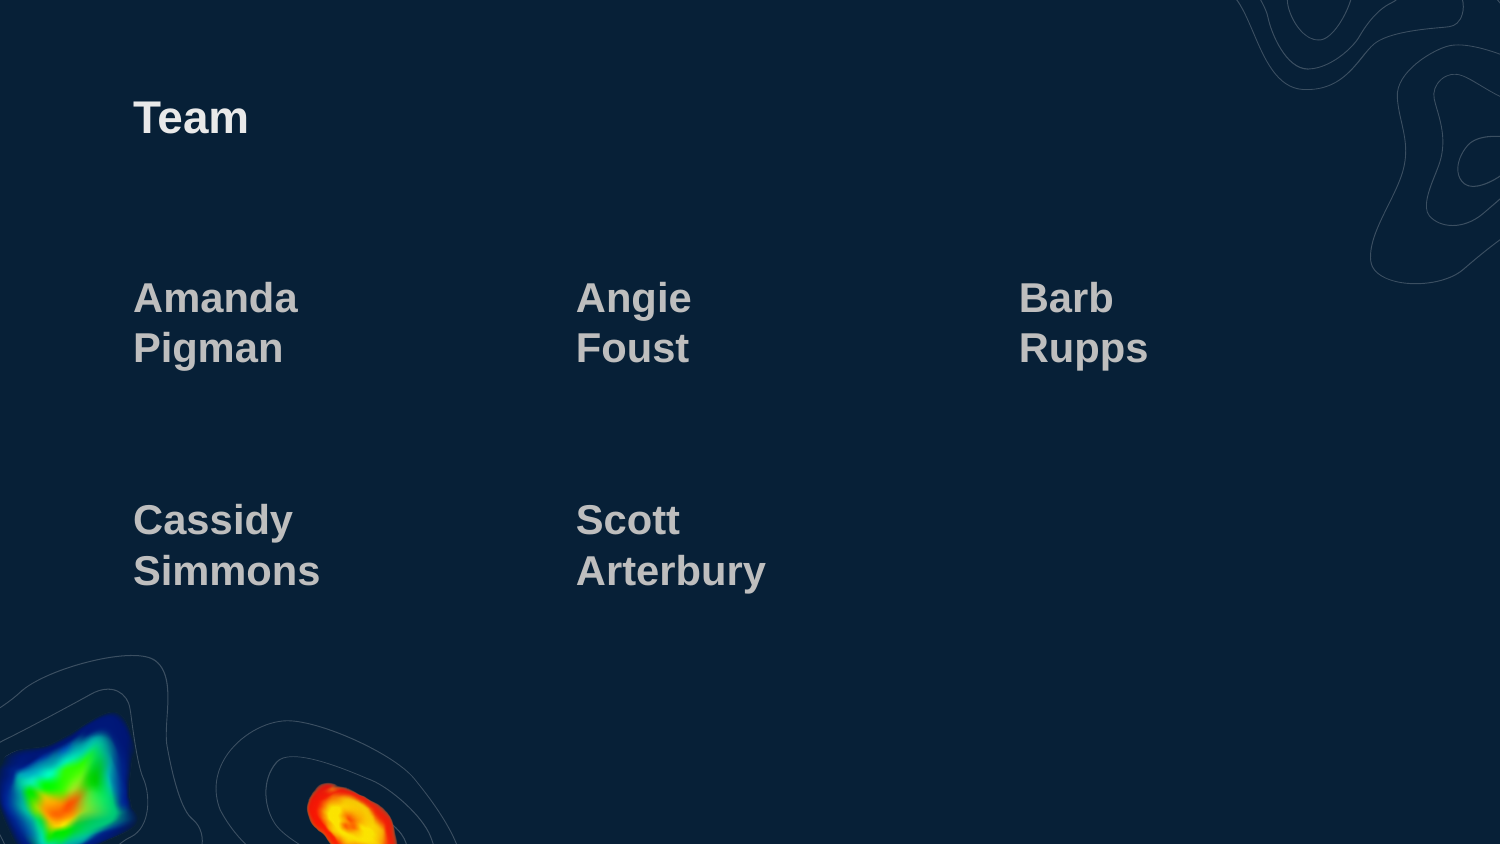

# Team
Amanda Pigman
Angie
Foust
Barb
Rupps
Cassidy
Simmons
Scott
Arterbury